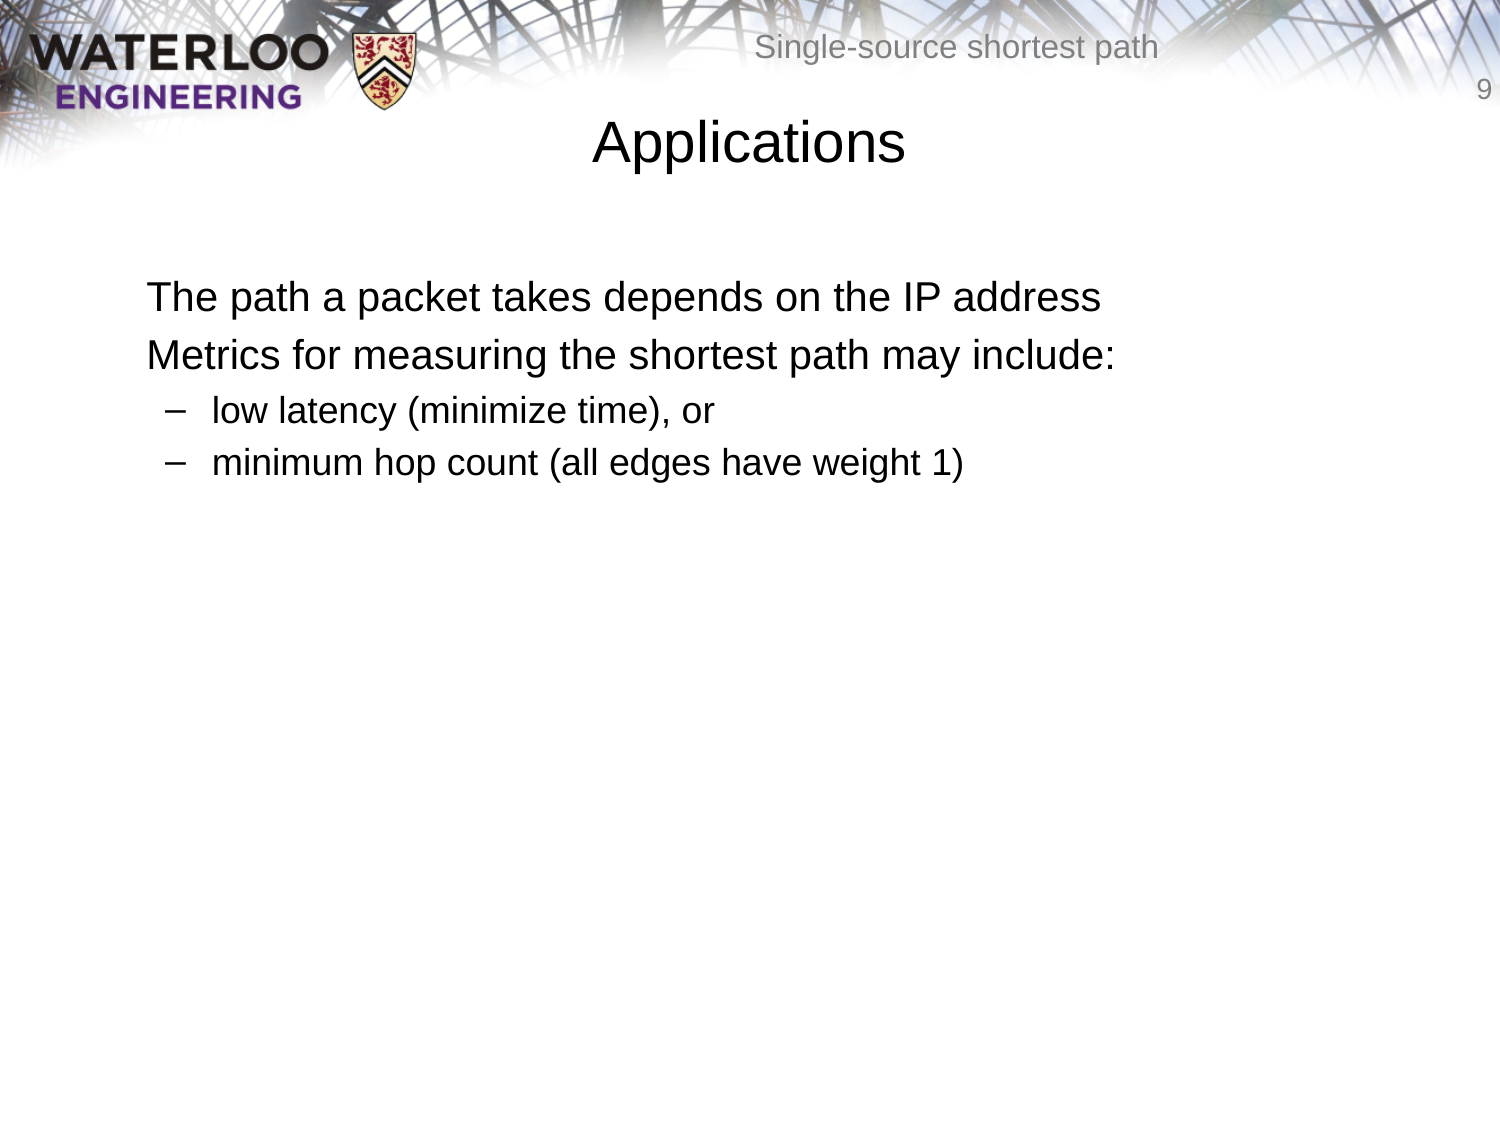

# Applications
	The path a packet takes depends on the IP address
	Metrics for measuring the shortest path may include:
low latency (minimize time), or
minimum hop count (all edges have weight 1)